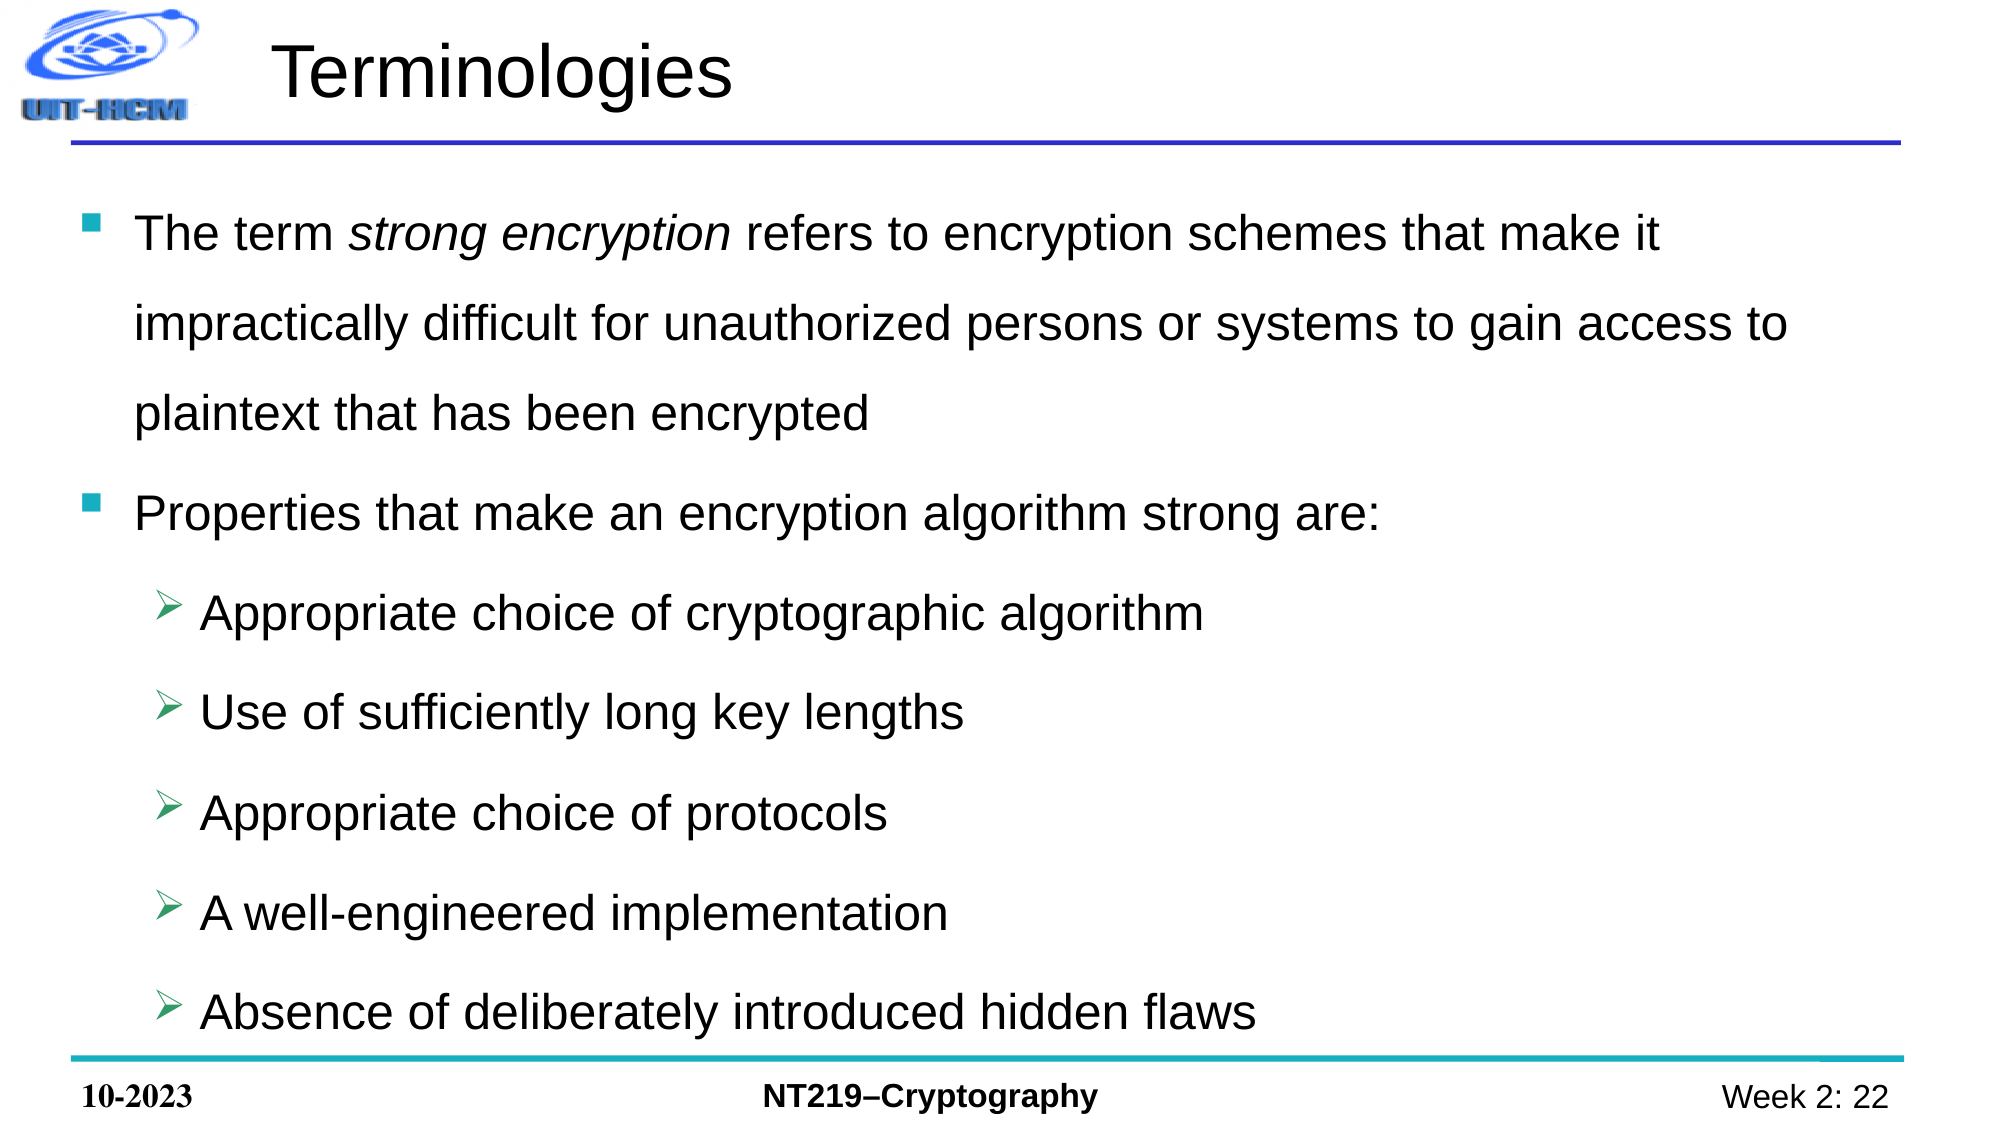

Terminologies
The term strong encryption refers to encryption schemes that make it impractically difficult for unauthorized persons or systems to gain access to plaintext that has been encrypted
Properties that make an encryption algorithm strong are:
Appropriate choice of cryptographic algorithm
Use of sufficiently long key lengths
Appropriate choice of protocols
A well-engineered implementation
Absence of deliberately introduced hidden flaws